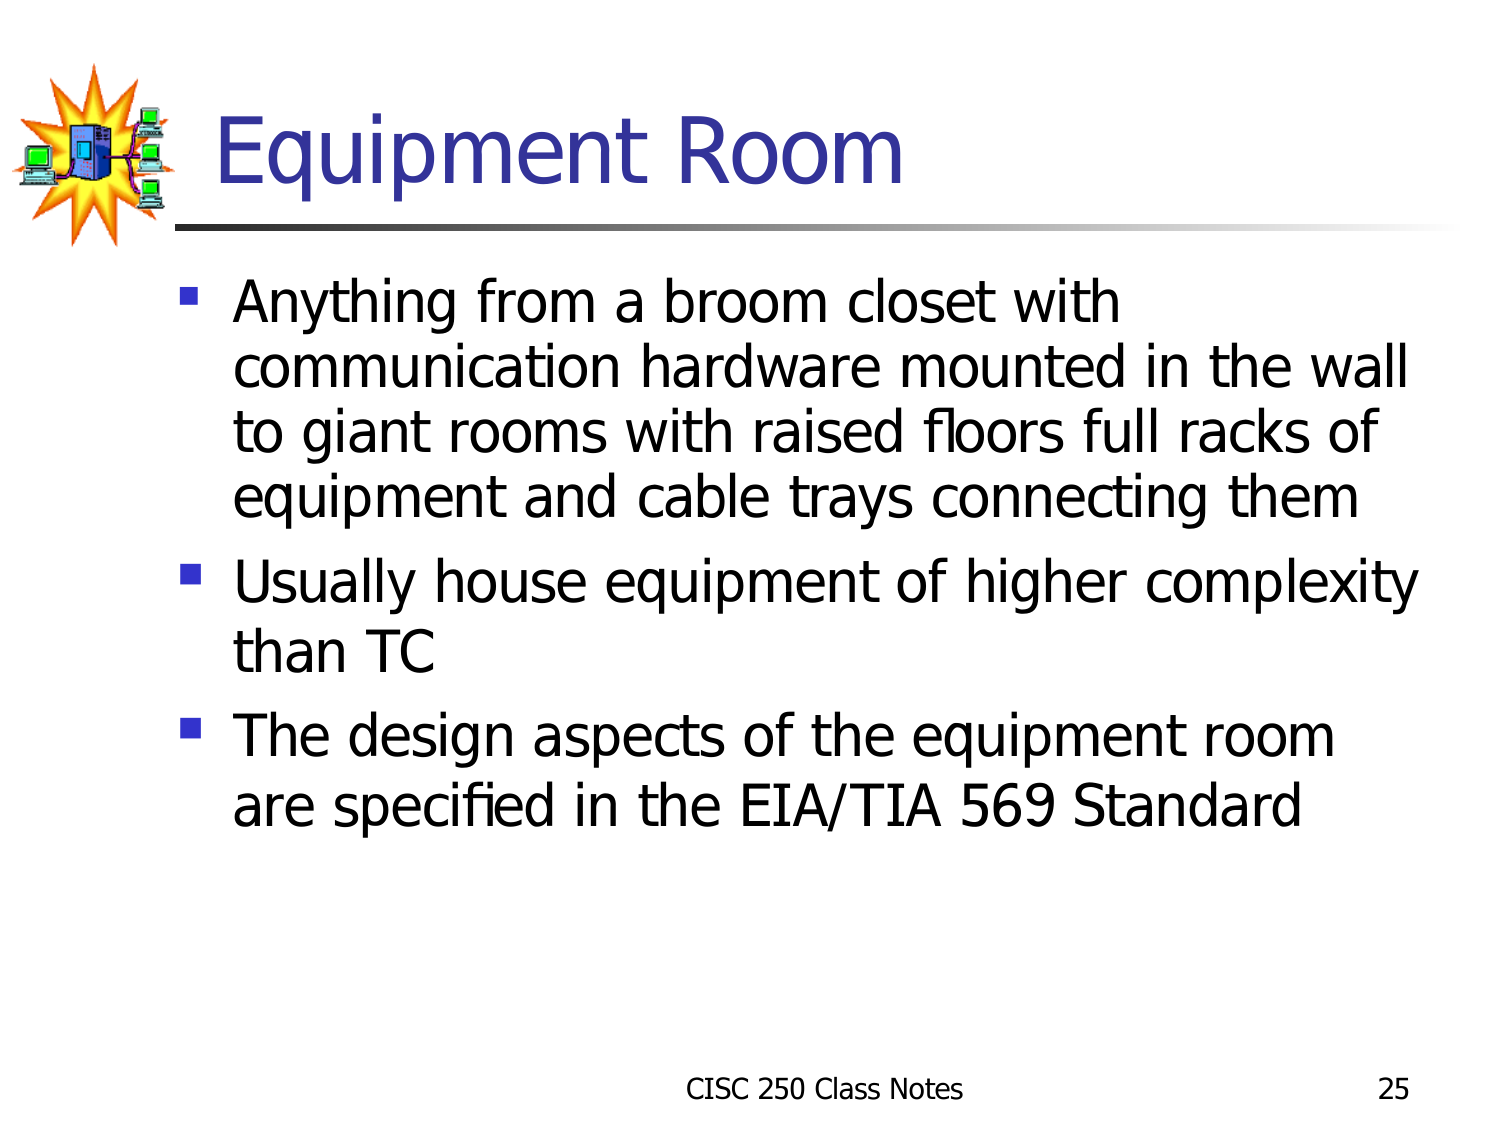

# Equipment Room
Anything from a broom closet with communication hardware mounted in the wall to giant rooms with raised floors full racks of equipment and cable trays connecting them
Usually house equipment of higher complexity than TC
The design aspects of the equipment room are specified in the EIA/TIA 569 Standard

CISC 250 Class Notes
25